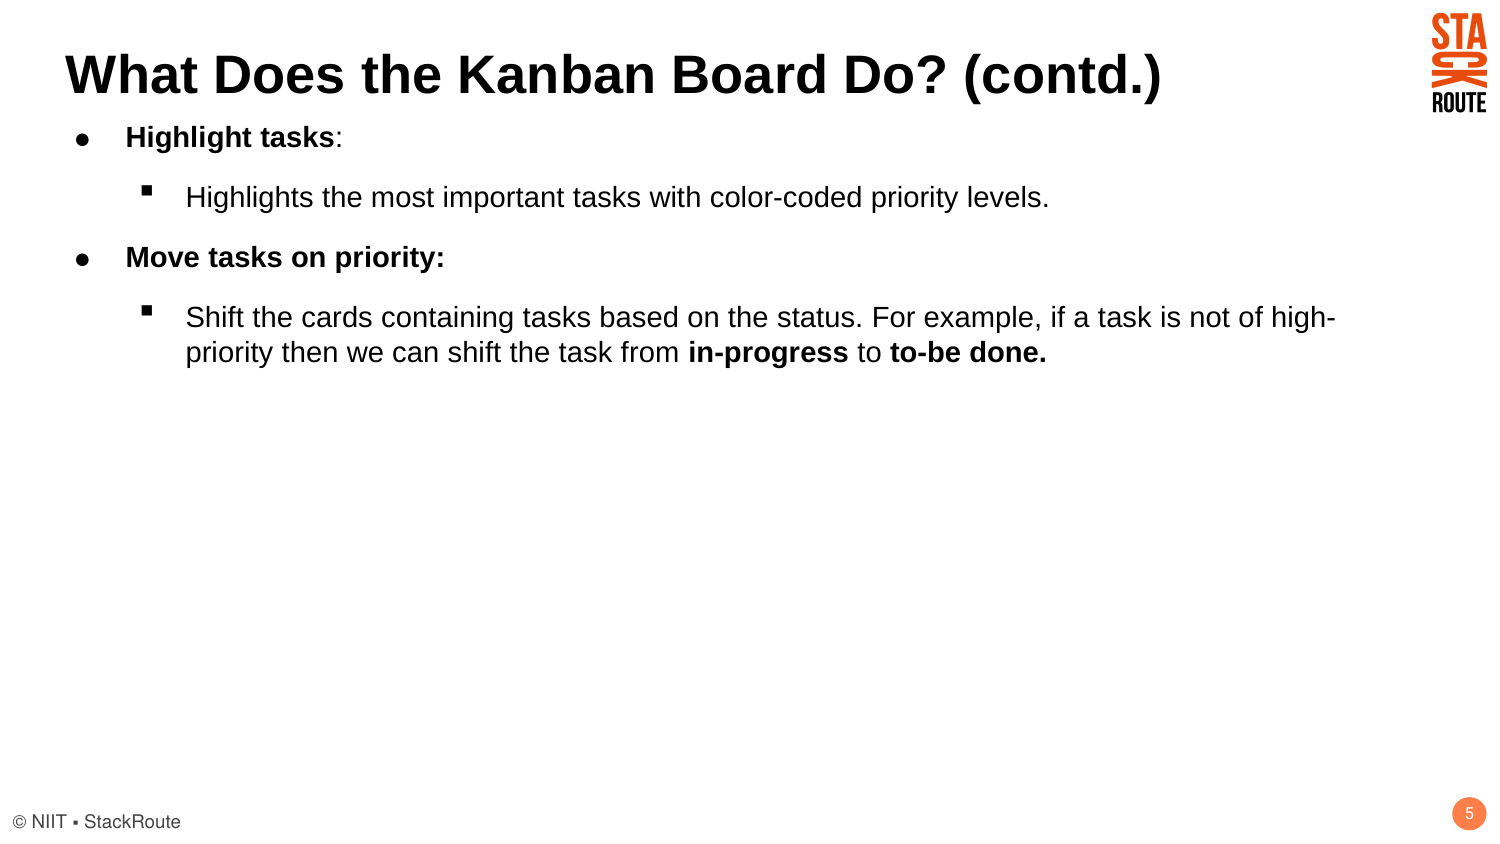

# What Does the Kanban Board Do? (contd.)
Highlight tasks:
Highlights the most important tasks with color-coded priority levels.
Move tasks on priority:
Shift the cards containing tasks based on the status. For example, if a task is not of high-priority then we can shift the task from in-progress to to-be done.